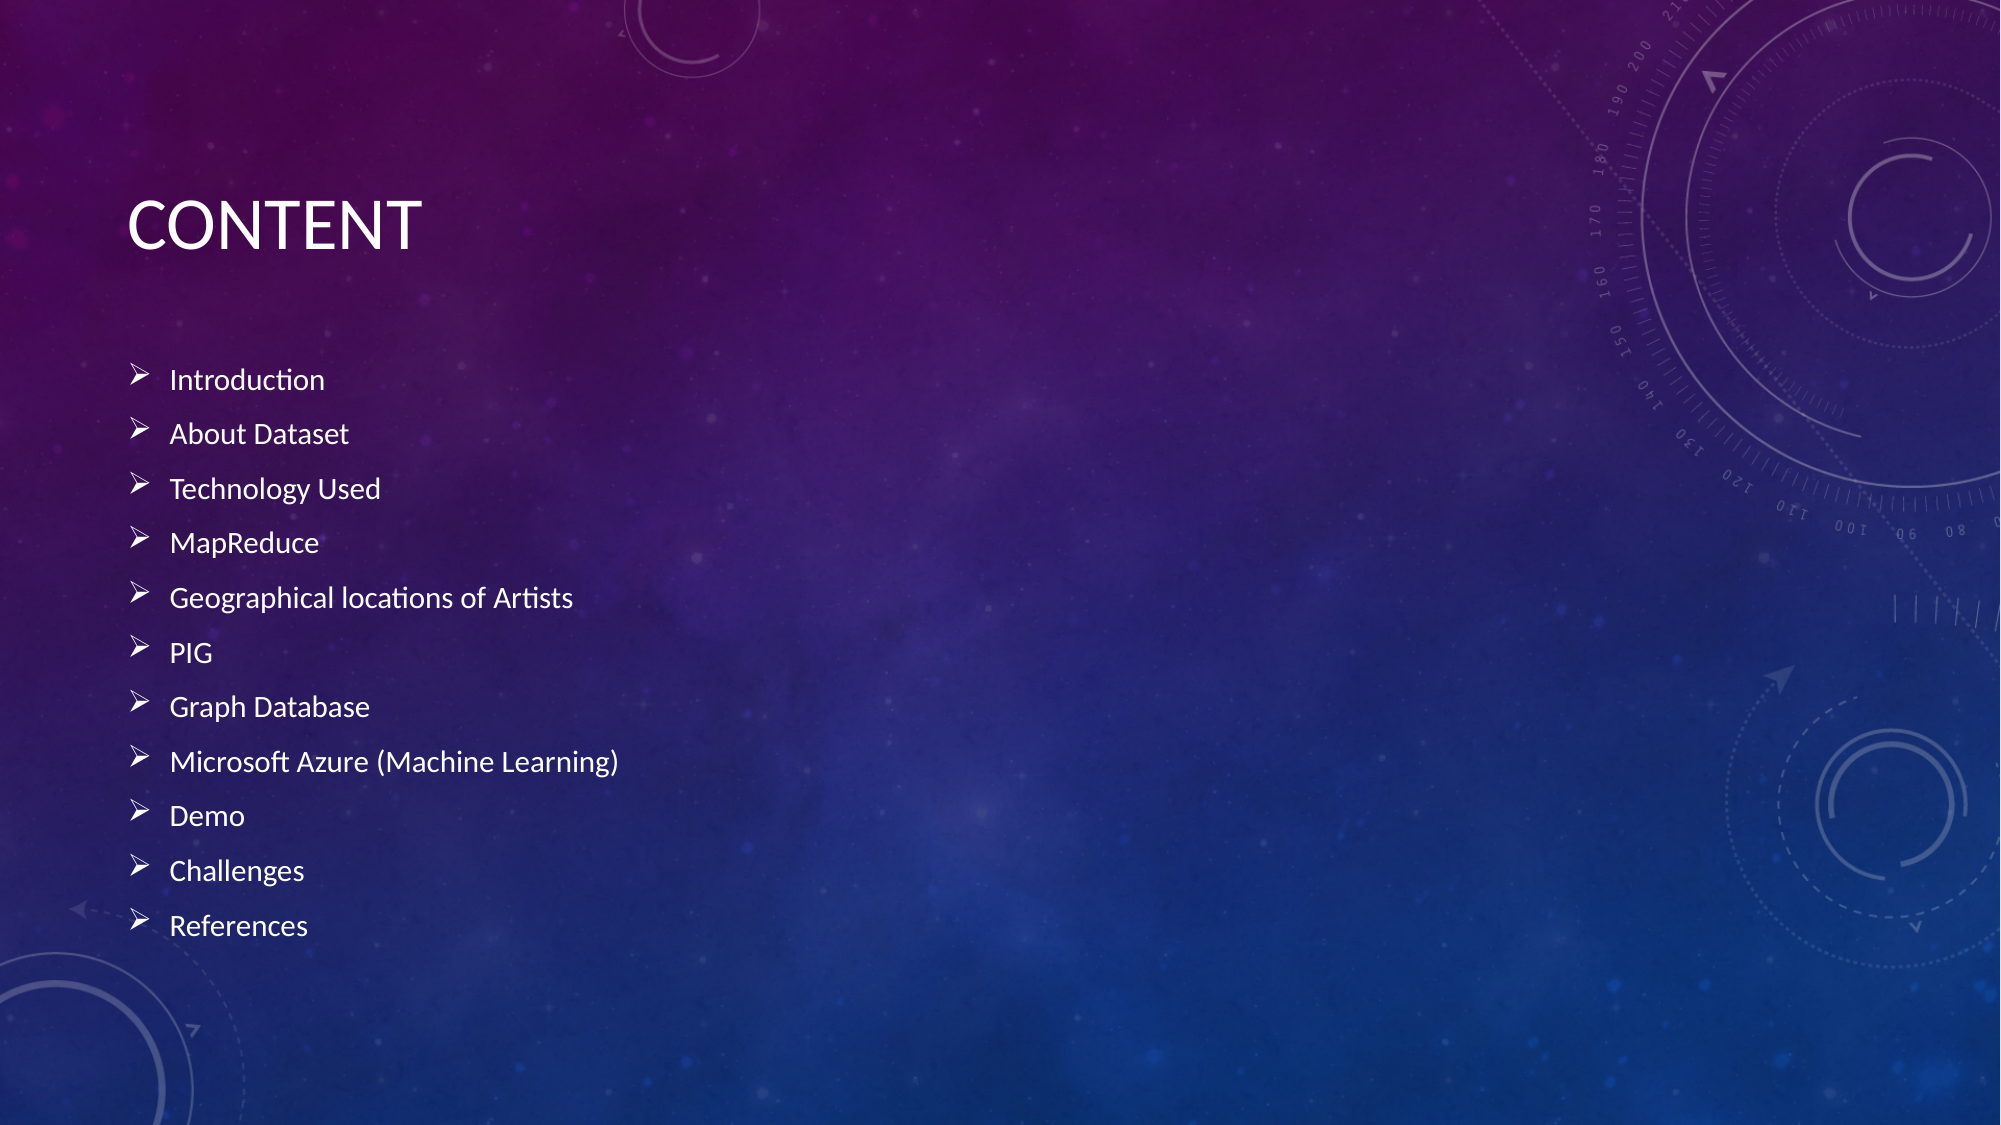

# Content
Introduction
About Dataset
Technology Used
MapReduce
Geographical locations of Artists
PIG
Graph Database
Microsoft Azure (Machine Learning)
Demo
Challenges
References